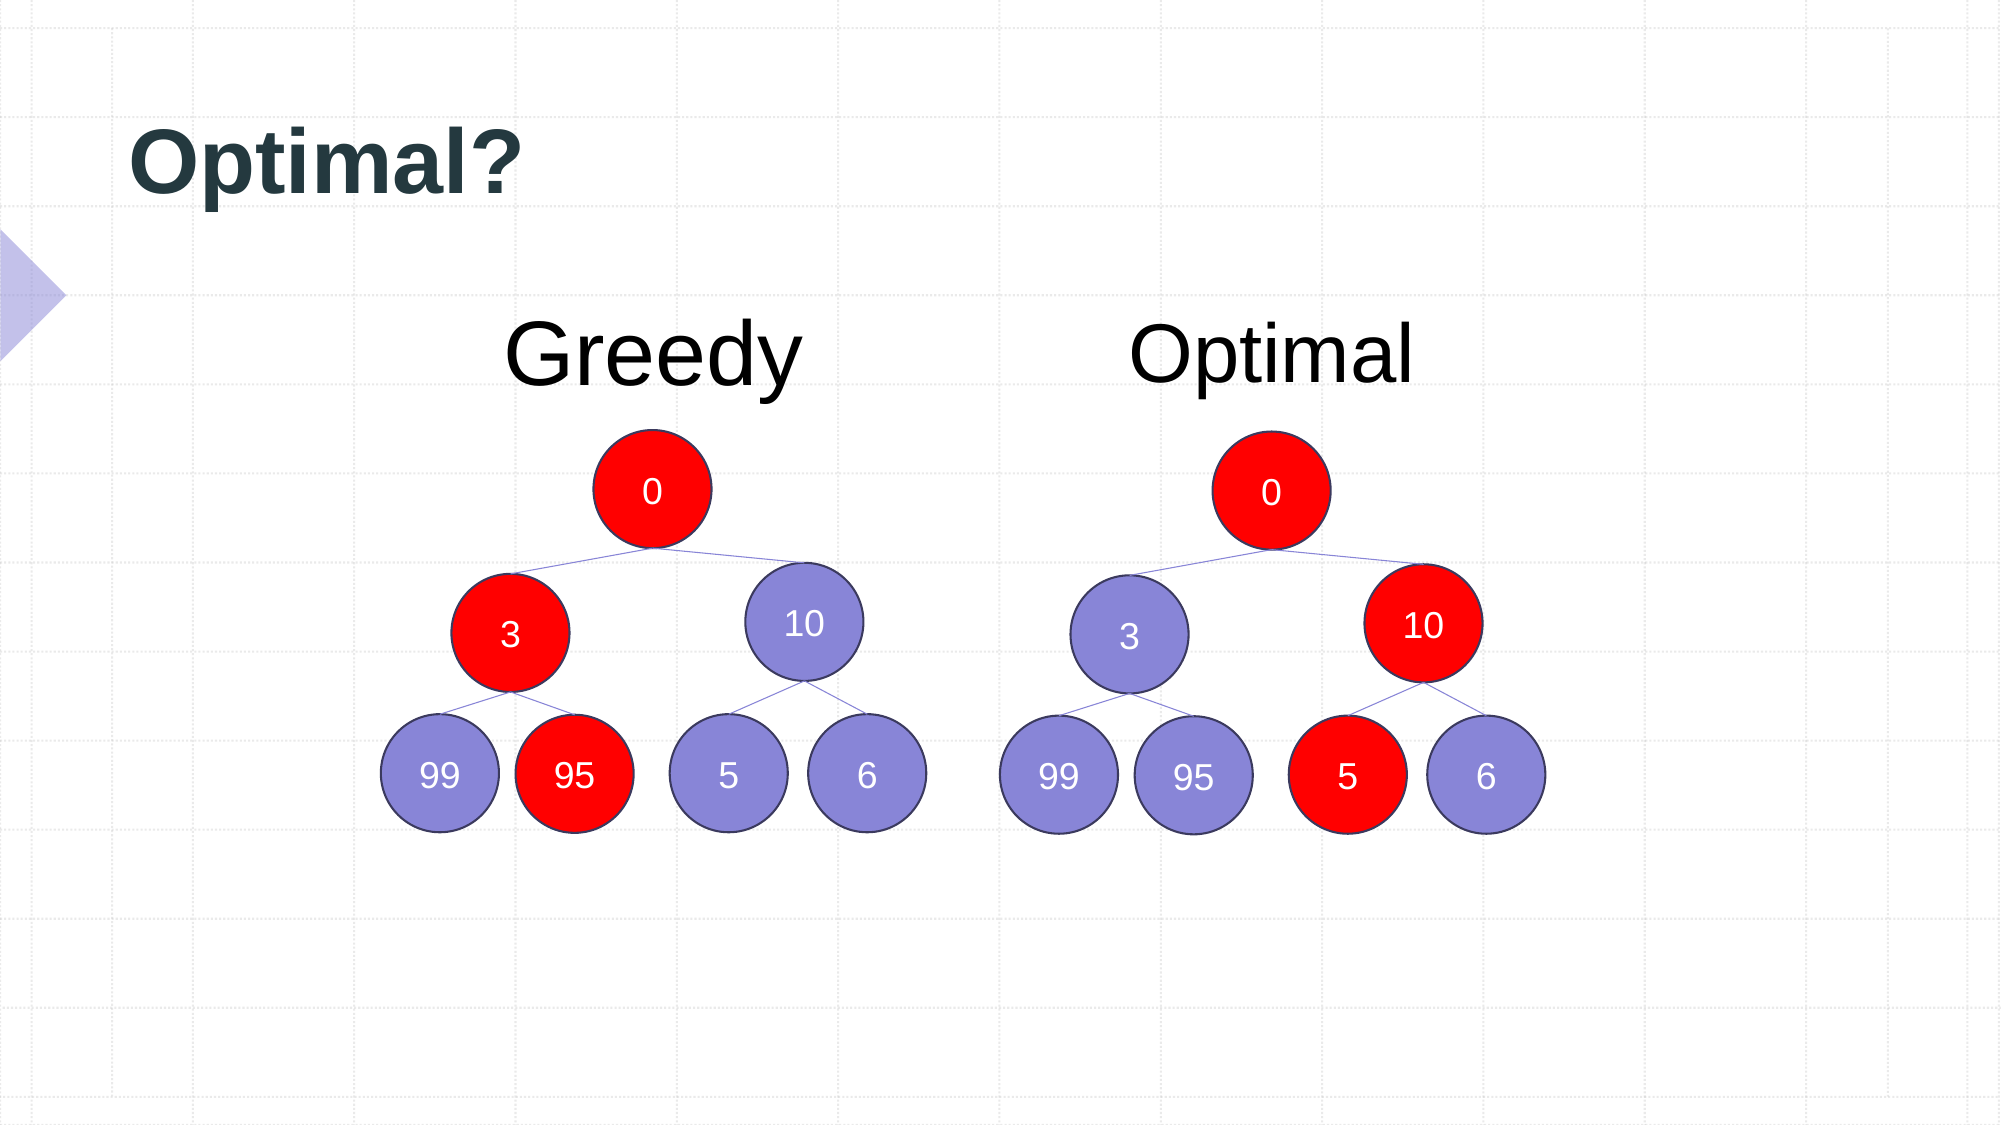

# Optimal?
Greedy
Optimal
0
10
3
99
5
6
95
0
10
3
99
5
6
95